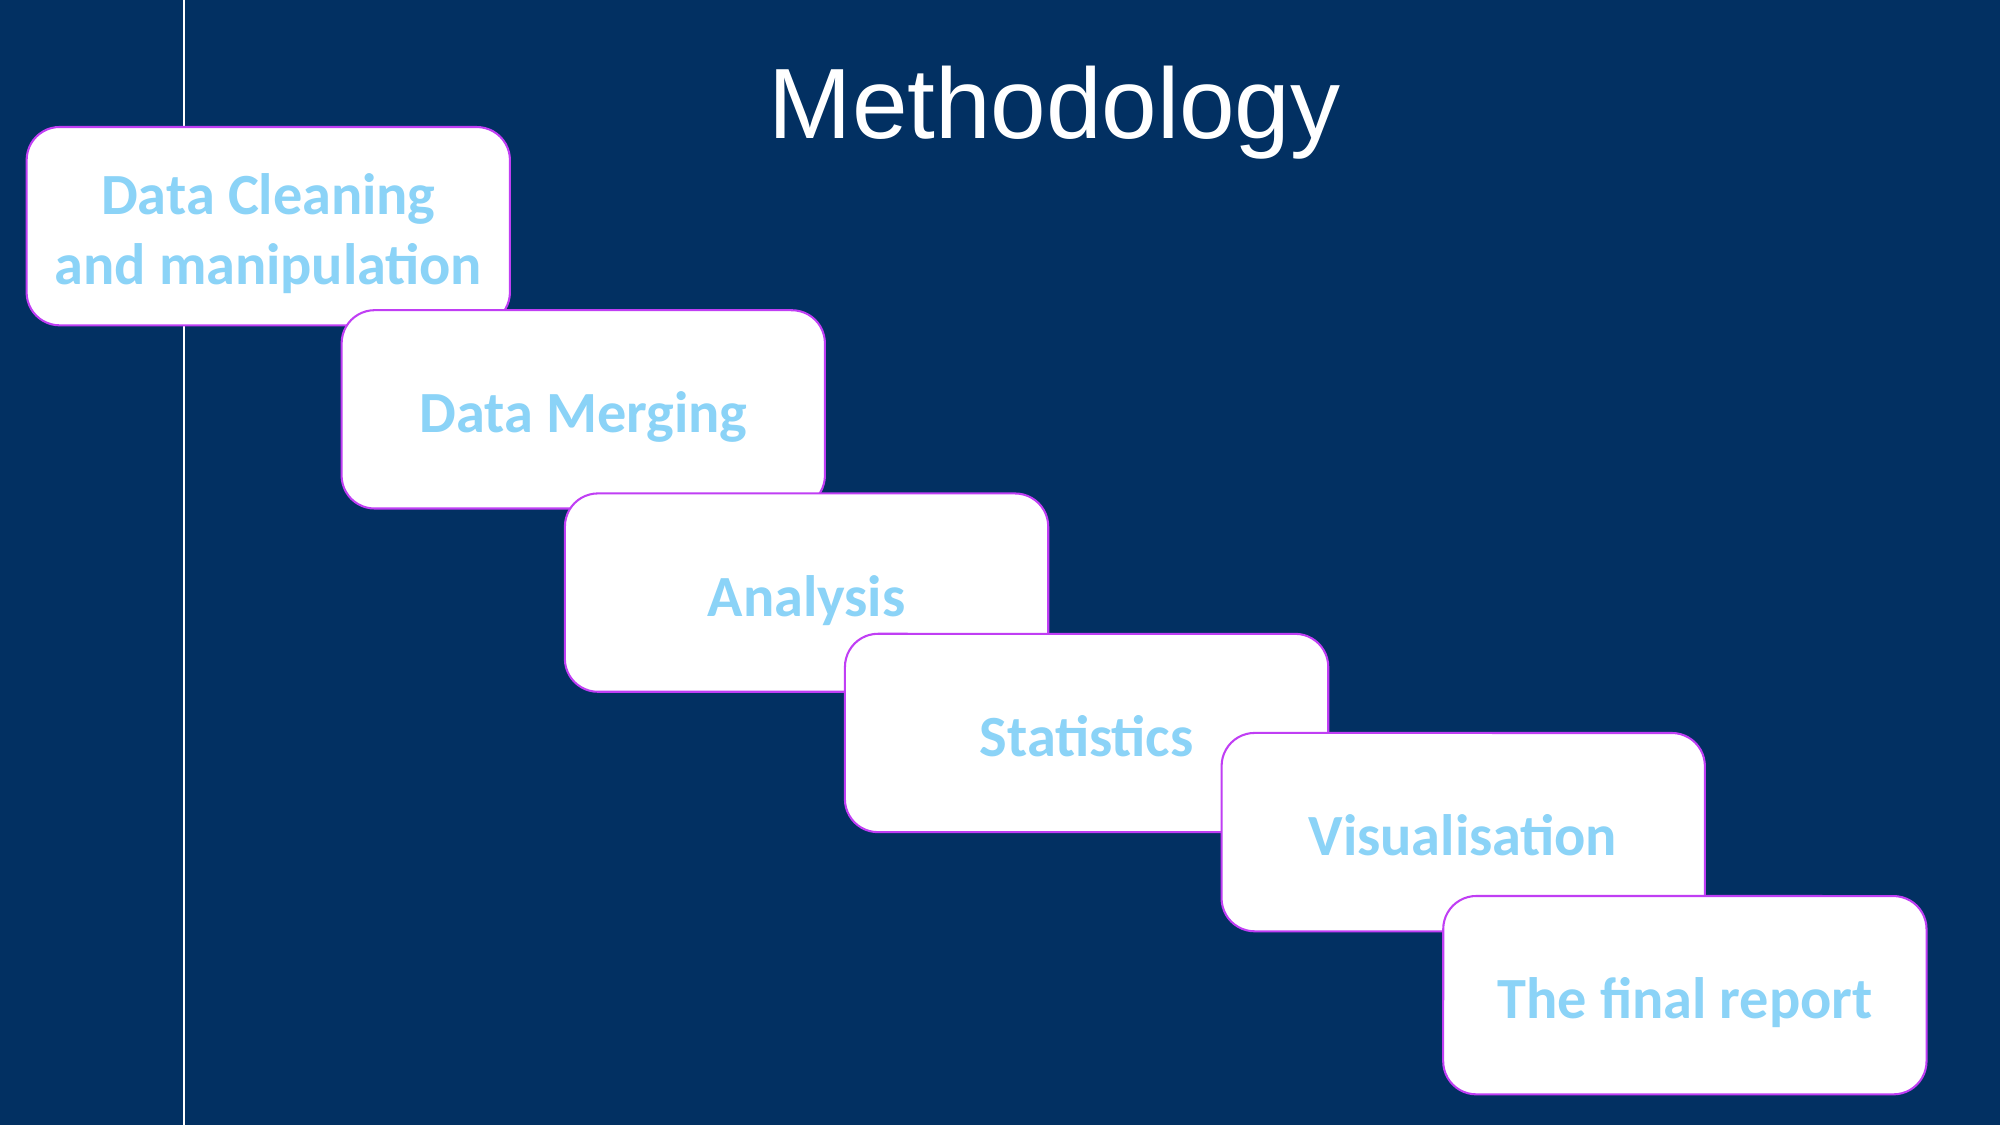

Methodology
Data Cleaning
and manipulation
Data Merging
Analysis
Statistics
Visualisation
The final report